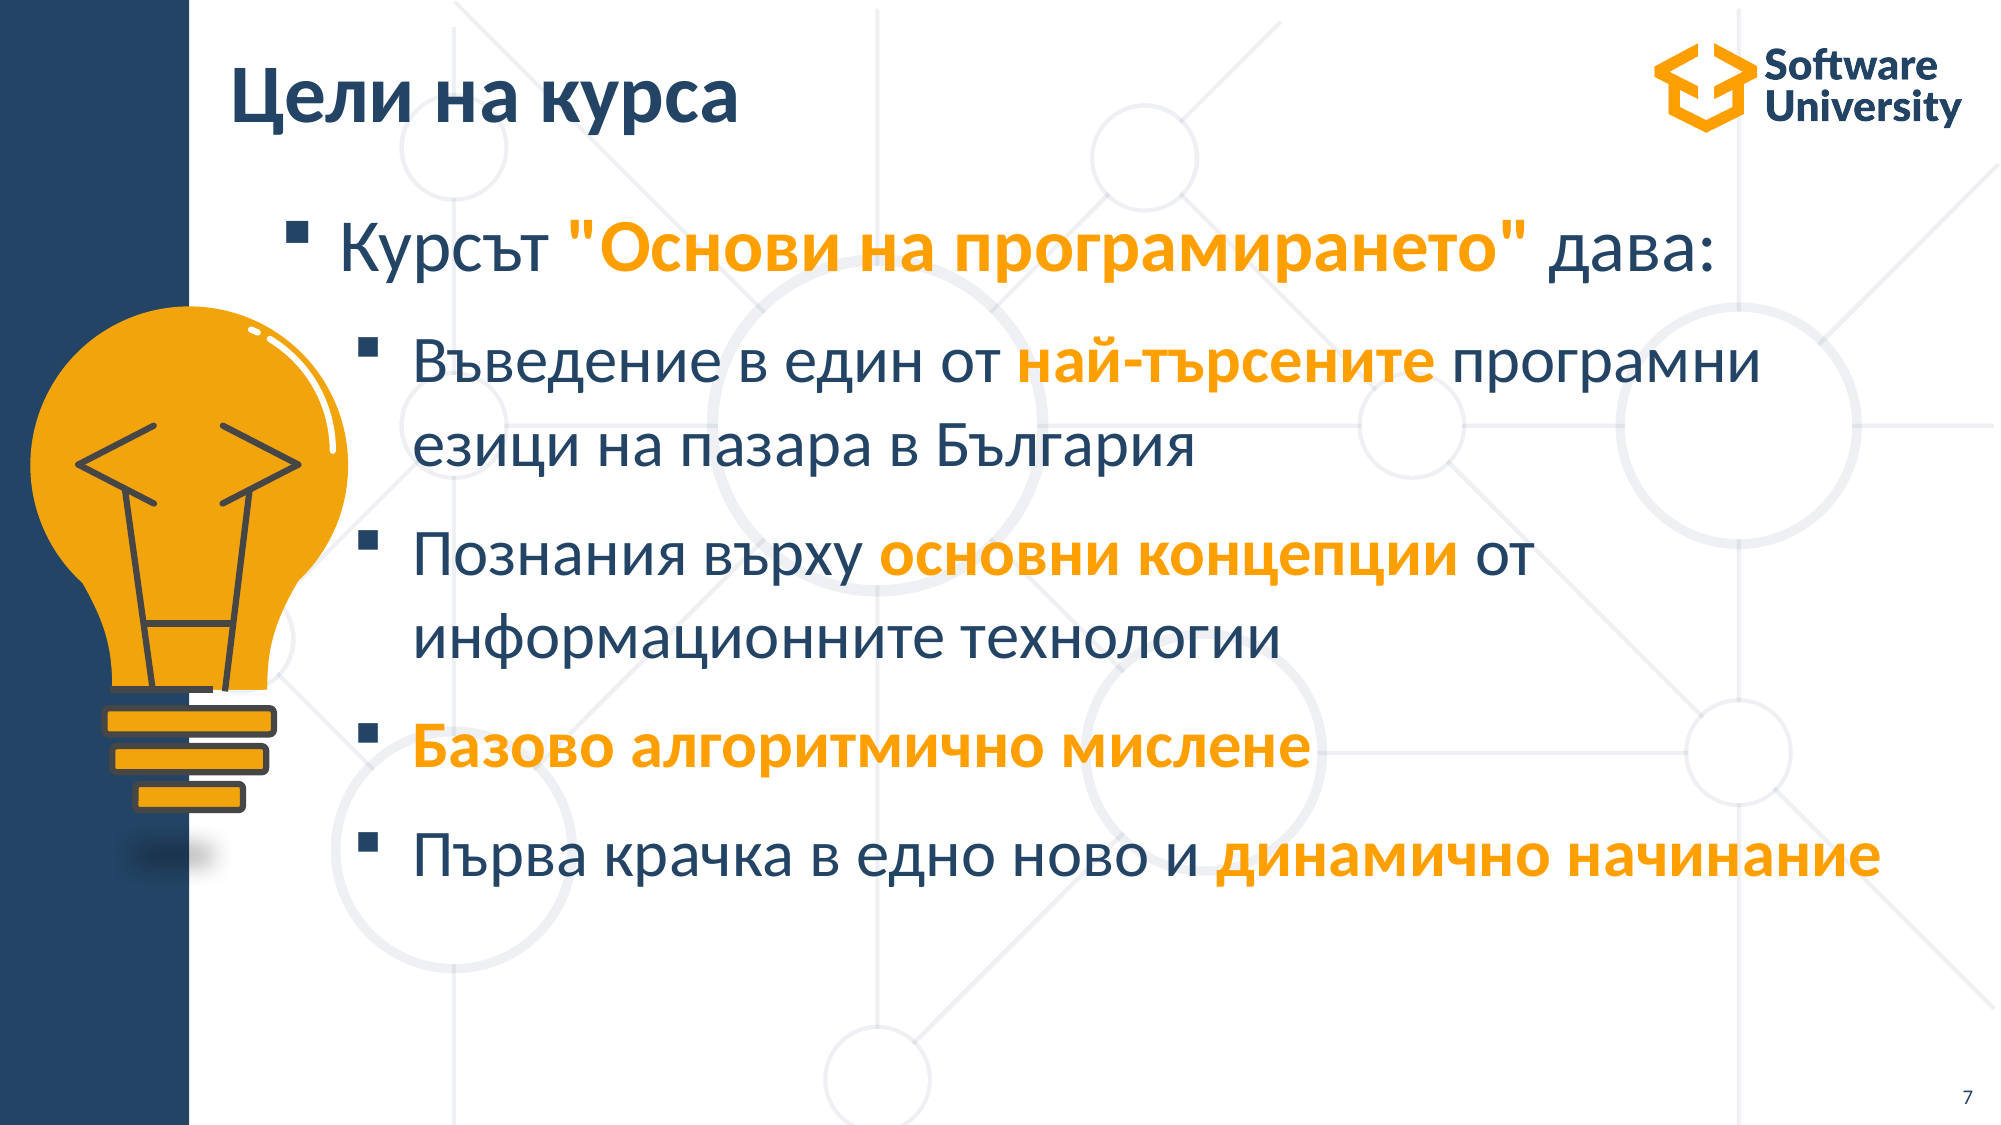

# Цели на курса
Курсът "Основи на програмирането" дава:
Въведение в един от най-търсените програмни езици на пазара в България
Познания върху основни концепции от
информационните технологии
Базово алгоритмично мислене
Първа крачка в едно ново и динамично начинание
7